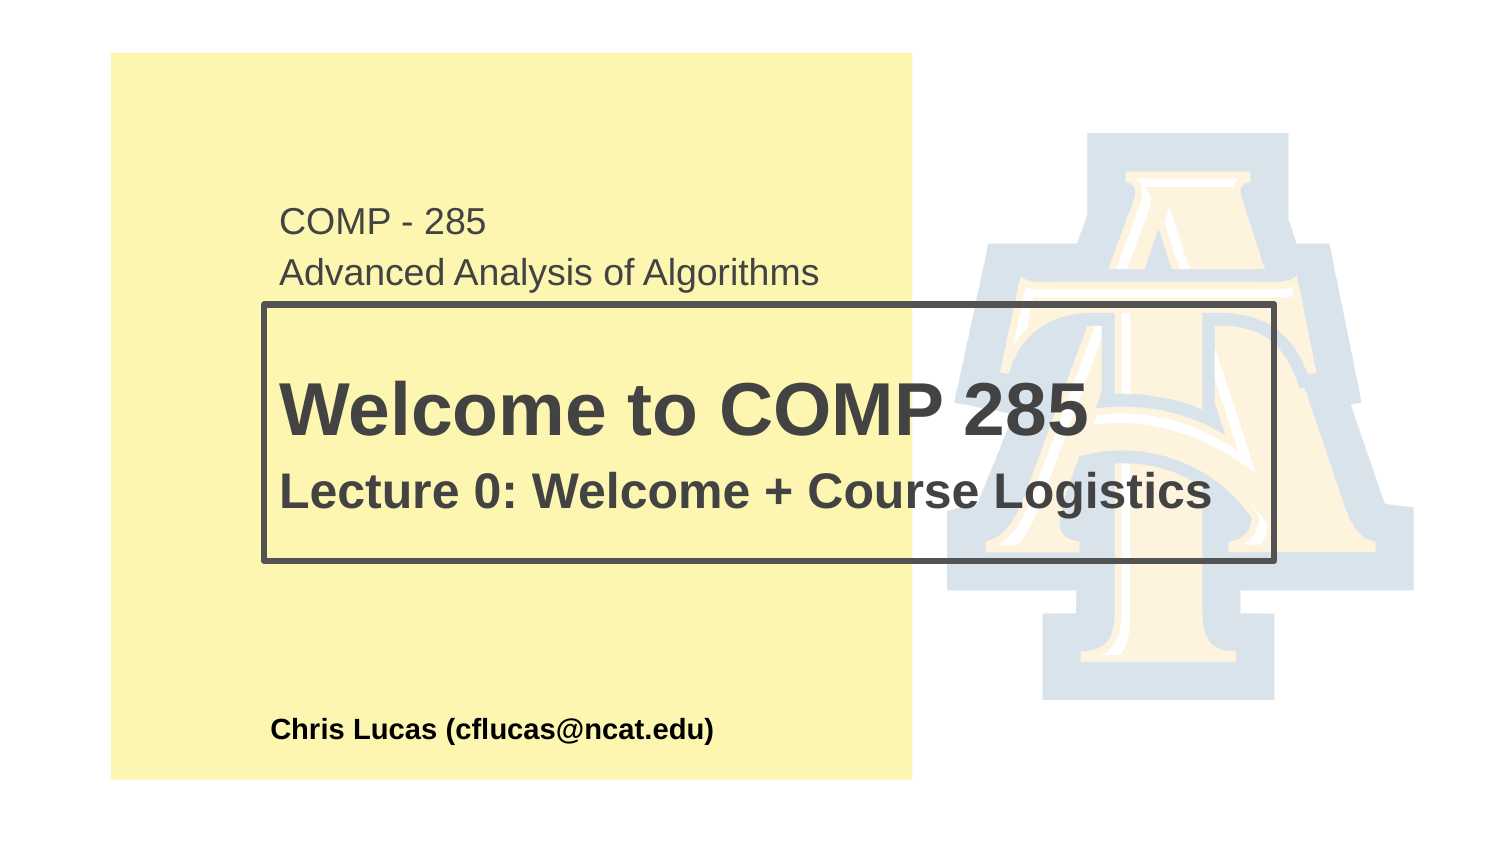

COMP - 285
Advanced Analysis of Algorithms
# Welcome to COMP 285
Lecture 0: Welcome + Course Logistics
Chris Lucas (cflucas@ncat.edu)